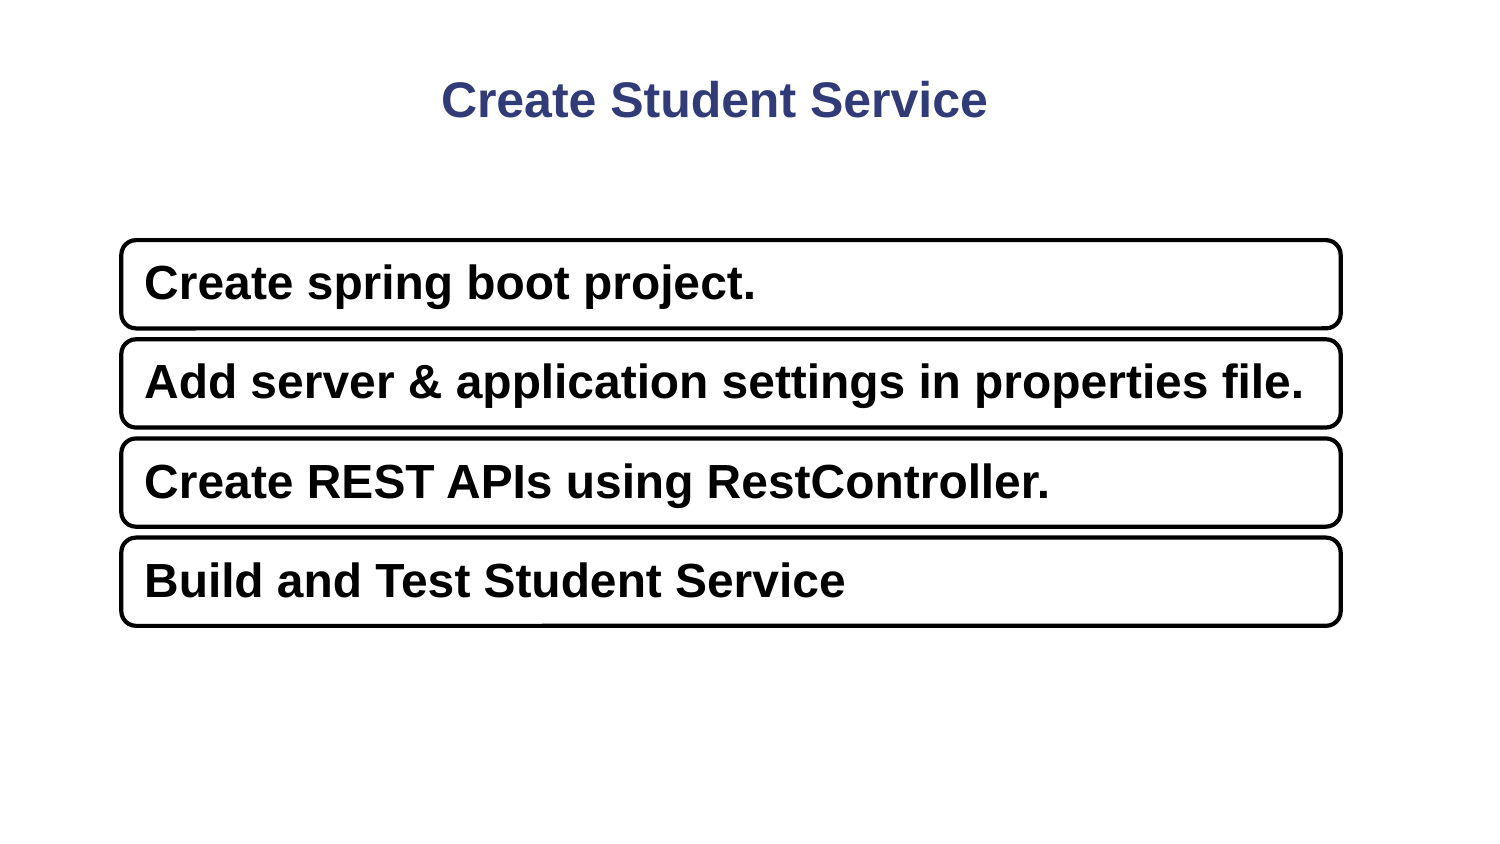

Create Student Service
Create spring boot project.
Add server & application settings in properties file.
Create REST APIs using RestController.
Build and Test Student Service